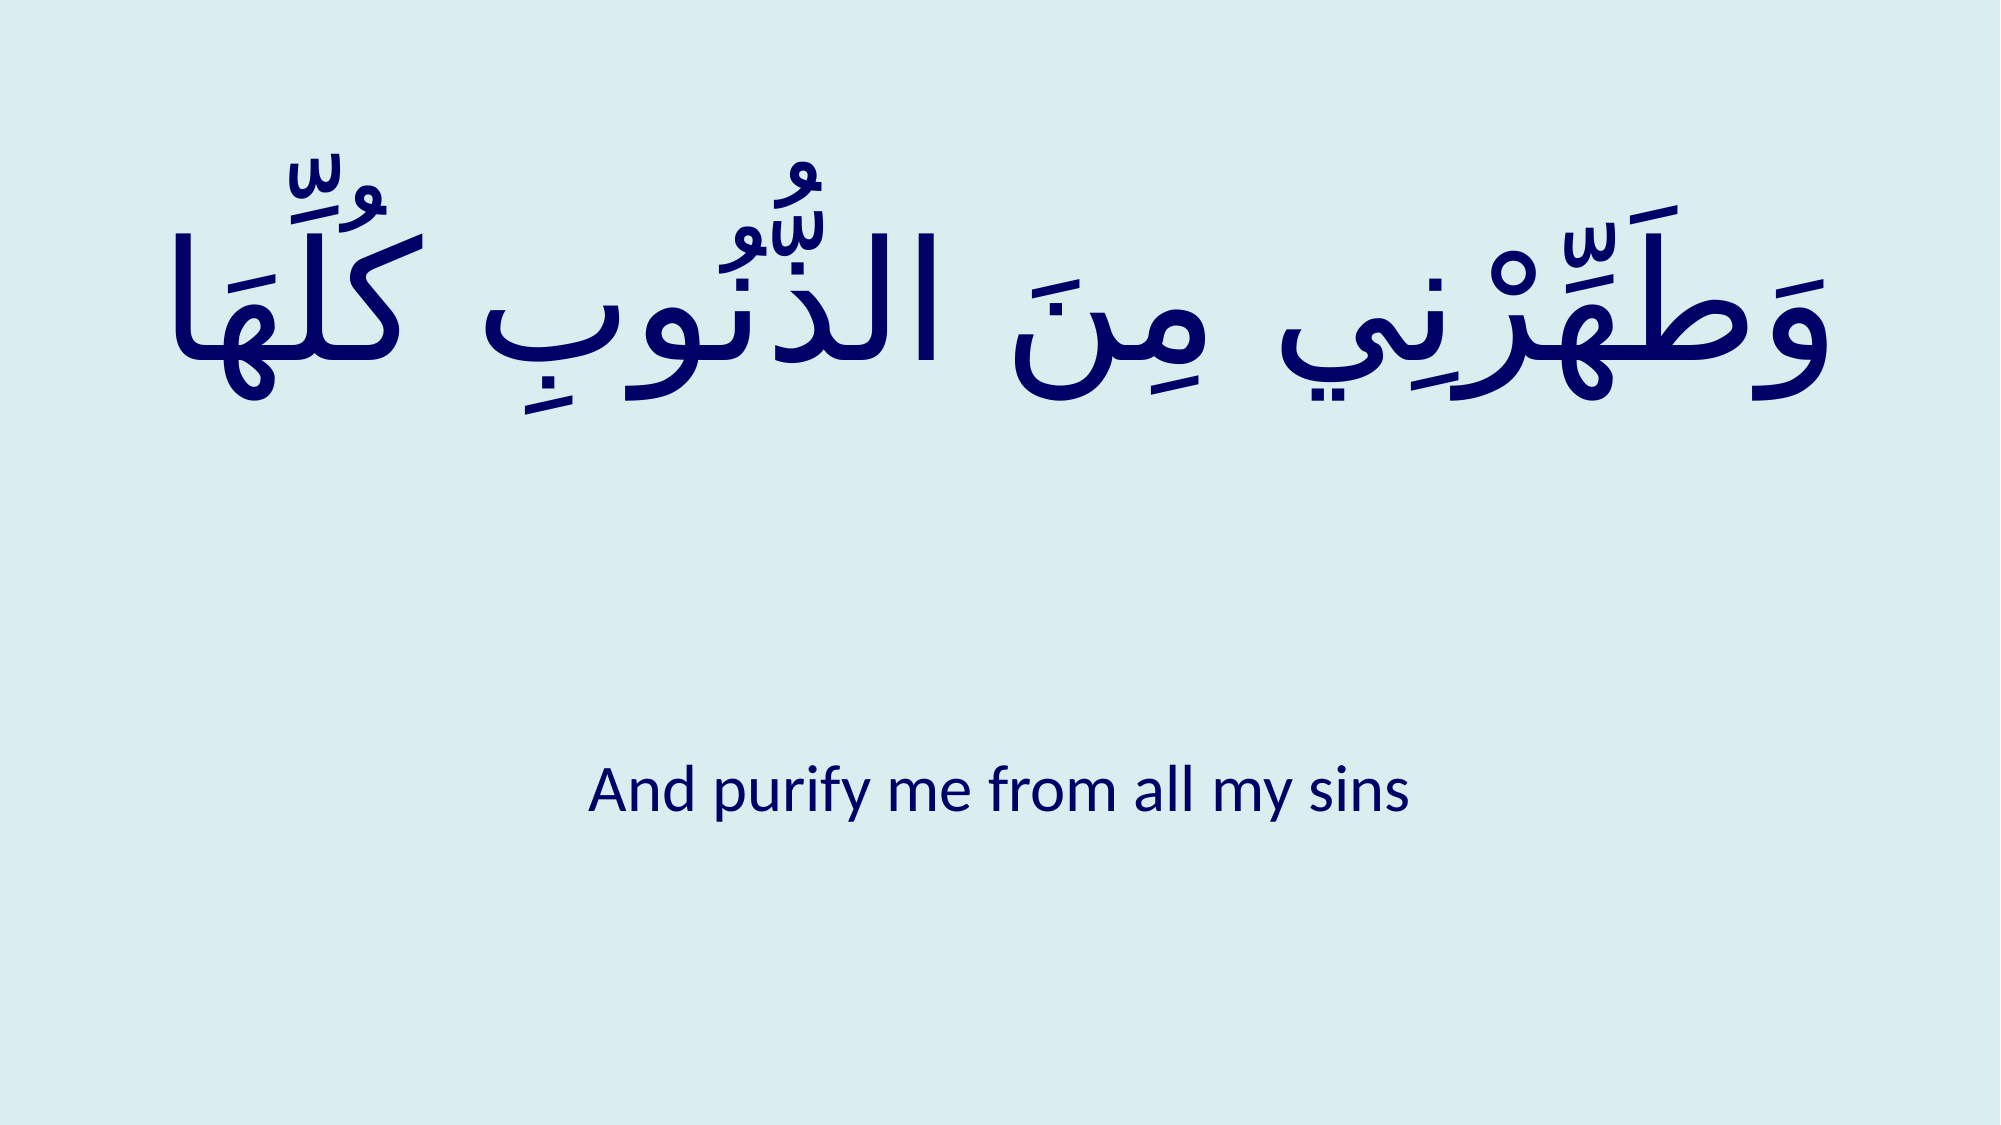

# وَطَهِّرْنِي مِنَ الذُّنُوبِ كُلِّهَا
And purify me from all my sins